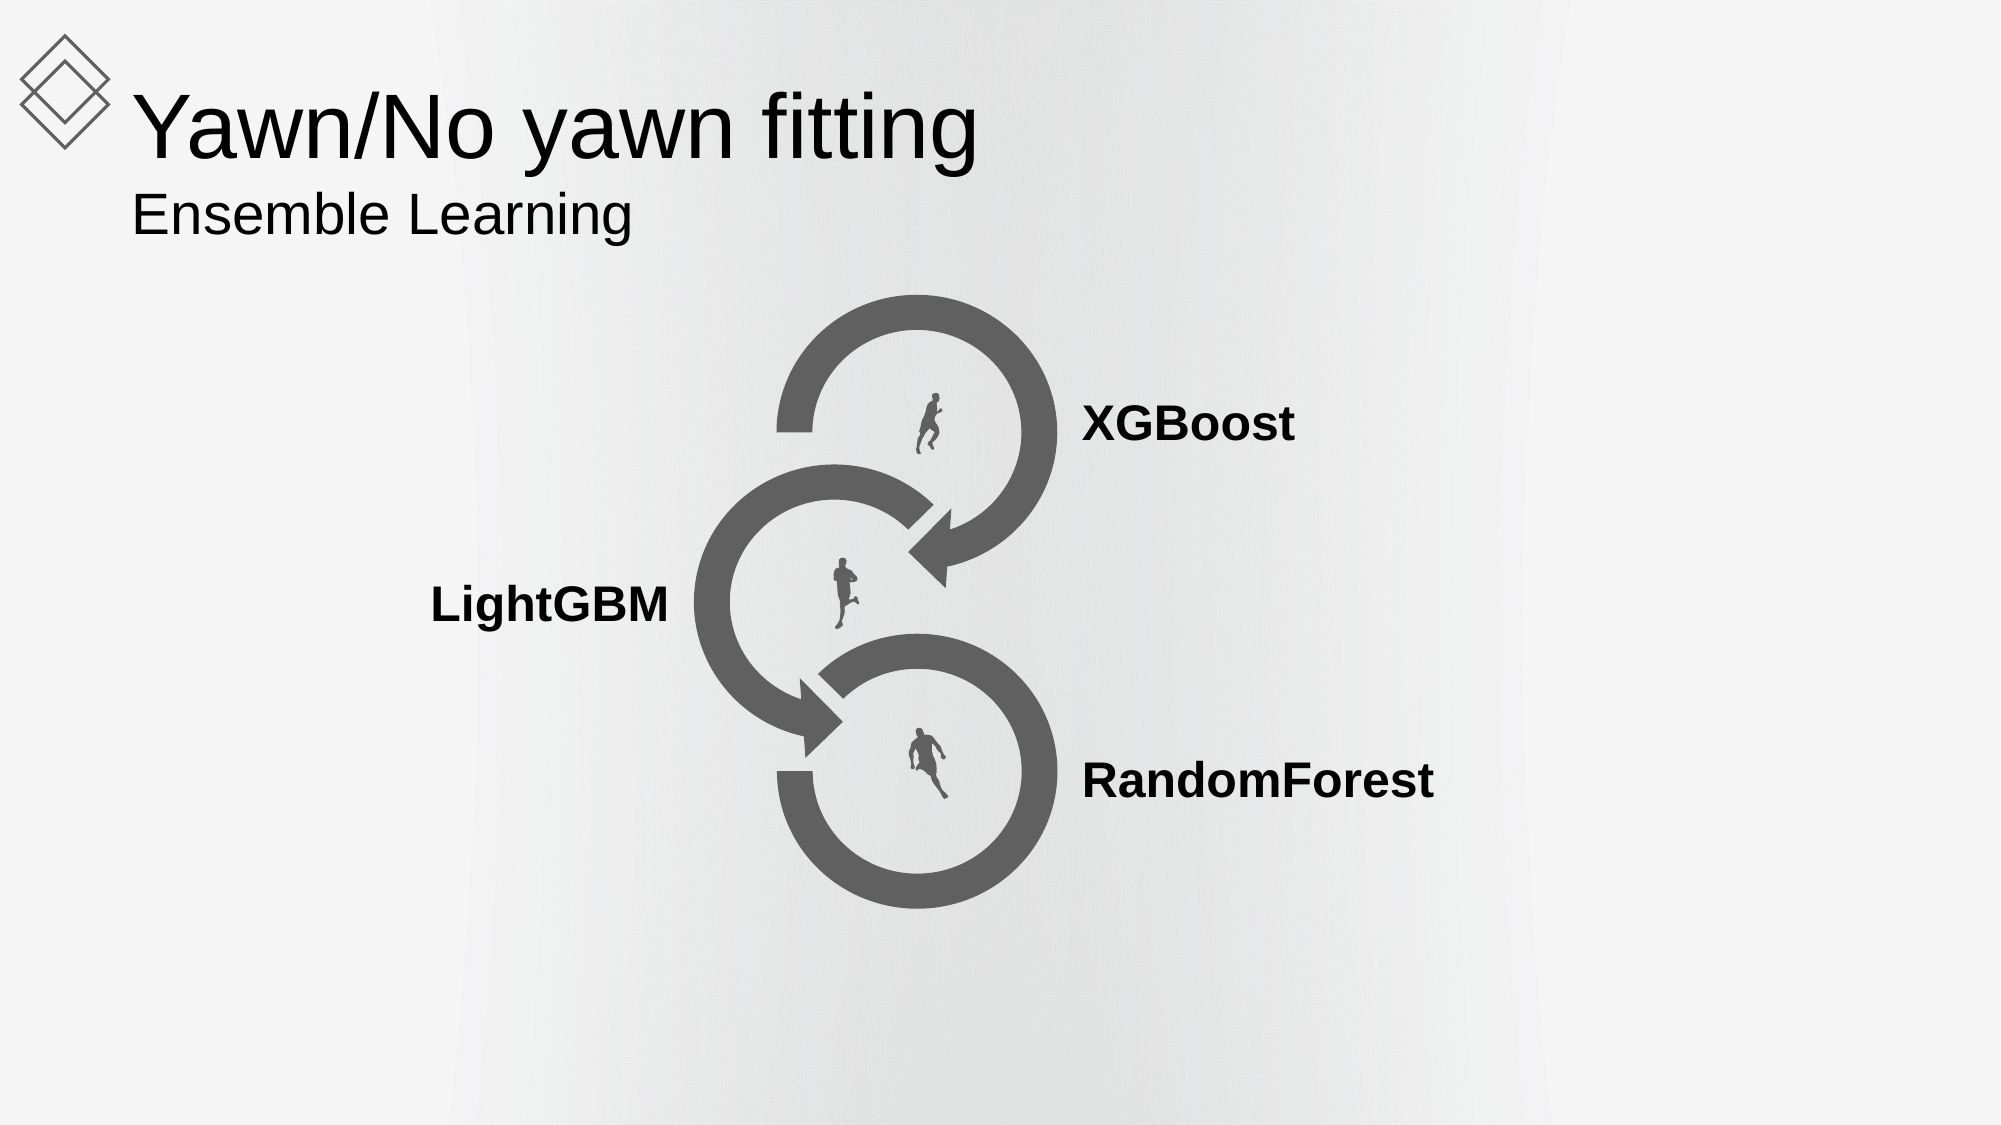

Yawn/No yawn fitting
Ensemble Learning

XGBoost

LightGBM

RandomForest